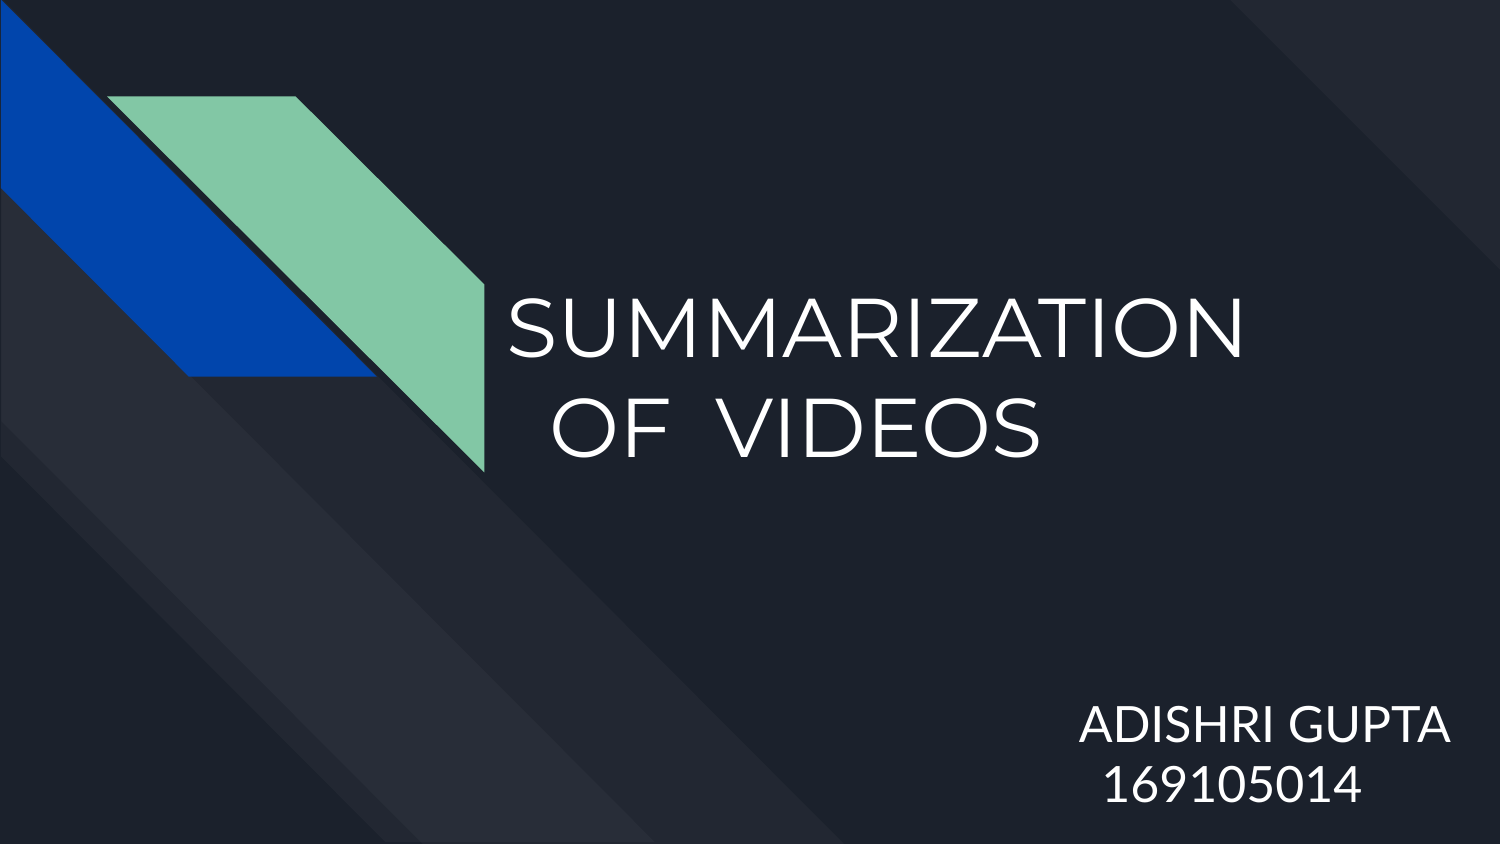

# SUMMARIZATION
            OF  VIDEOS

        ADISHRI GUPTA
        169105014